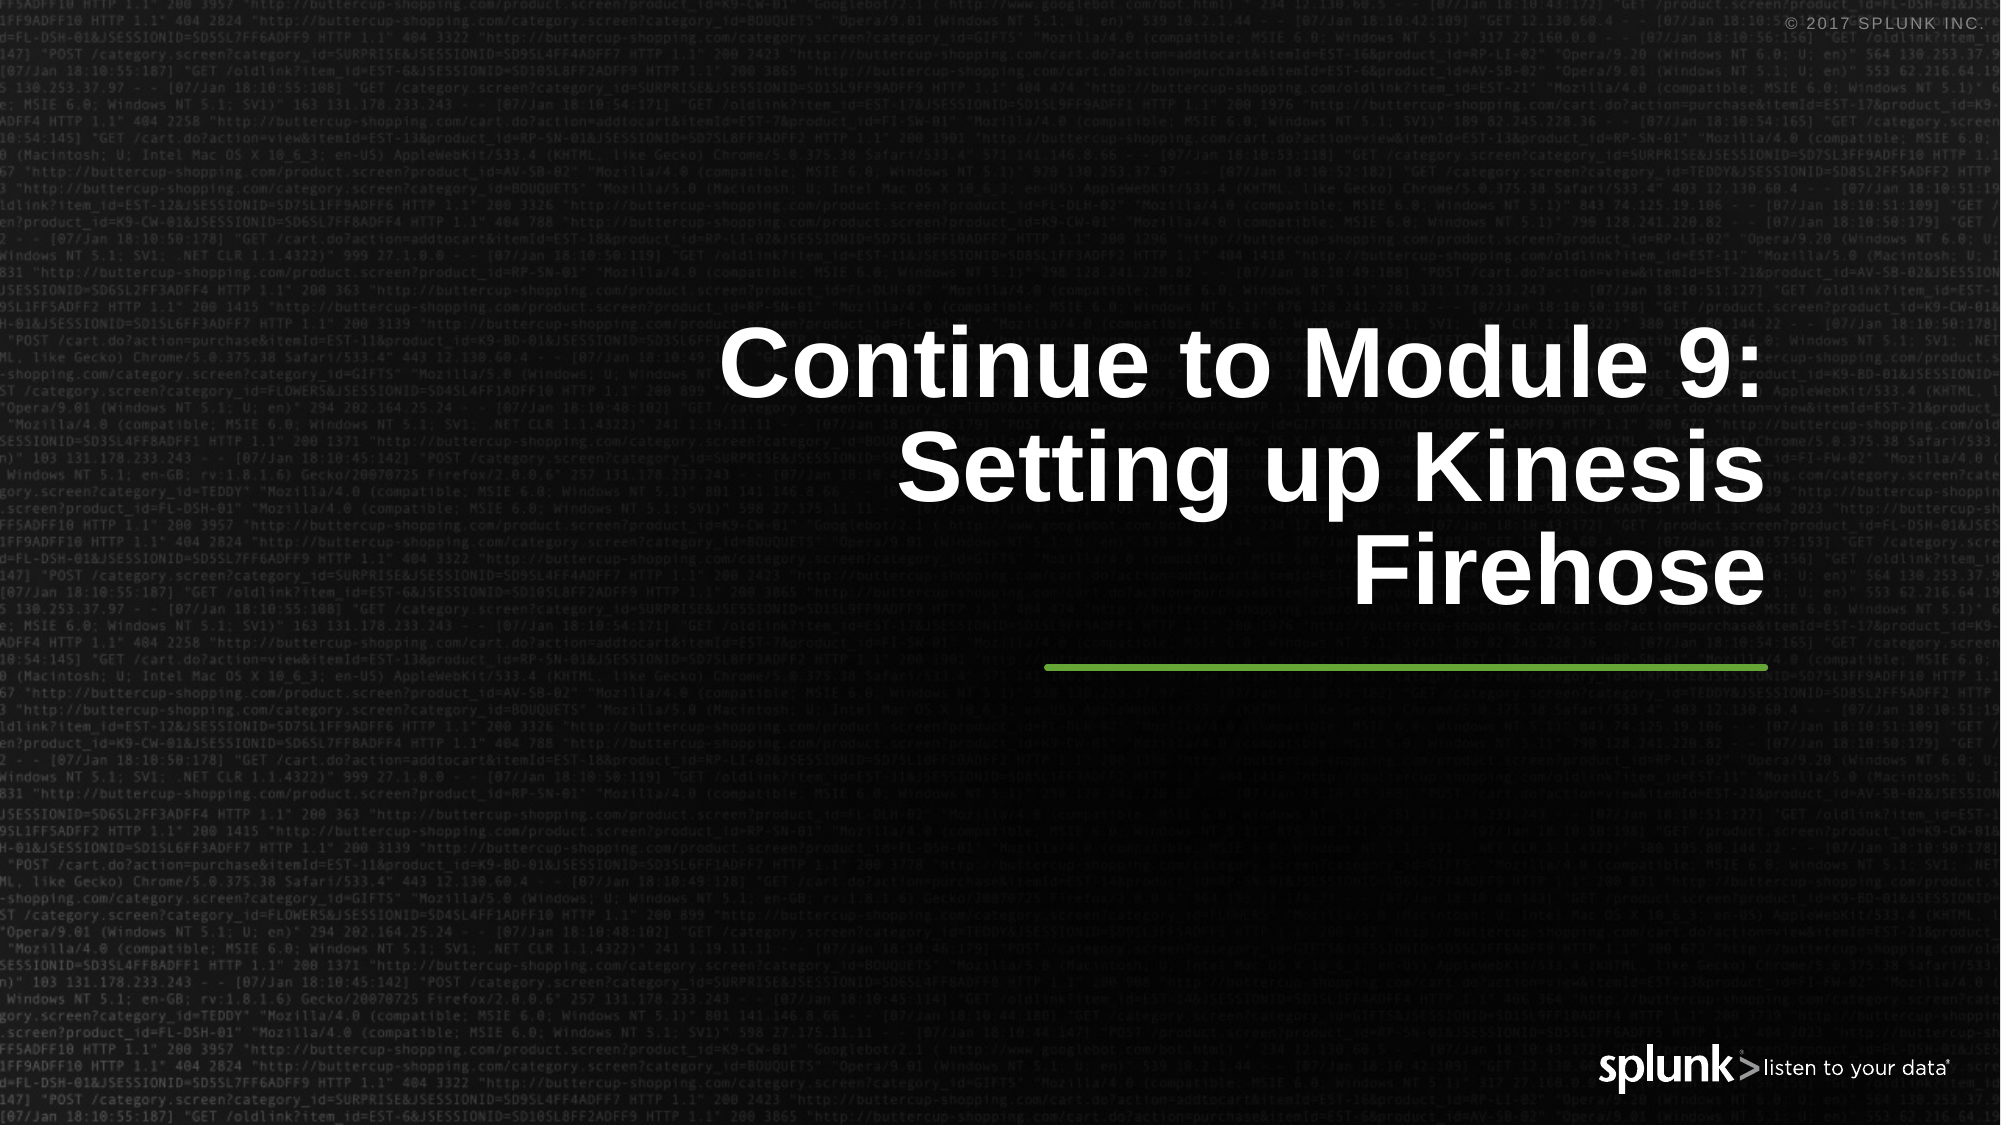

# Continue to Module 9: Setting up Kinesis Firehose